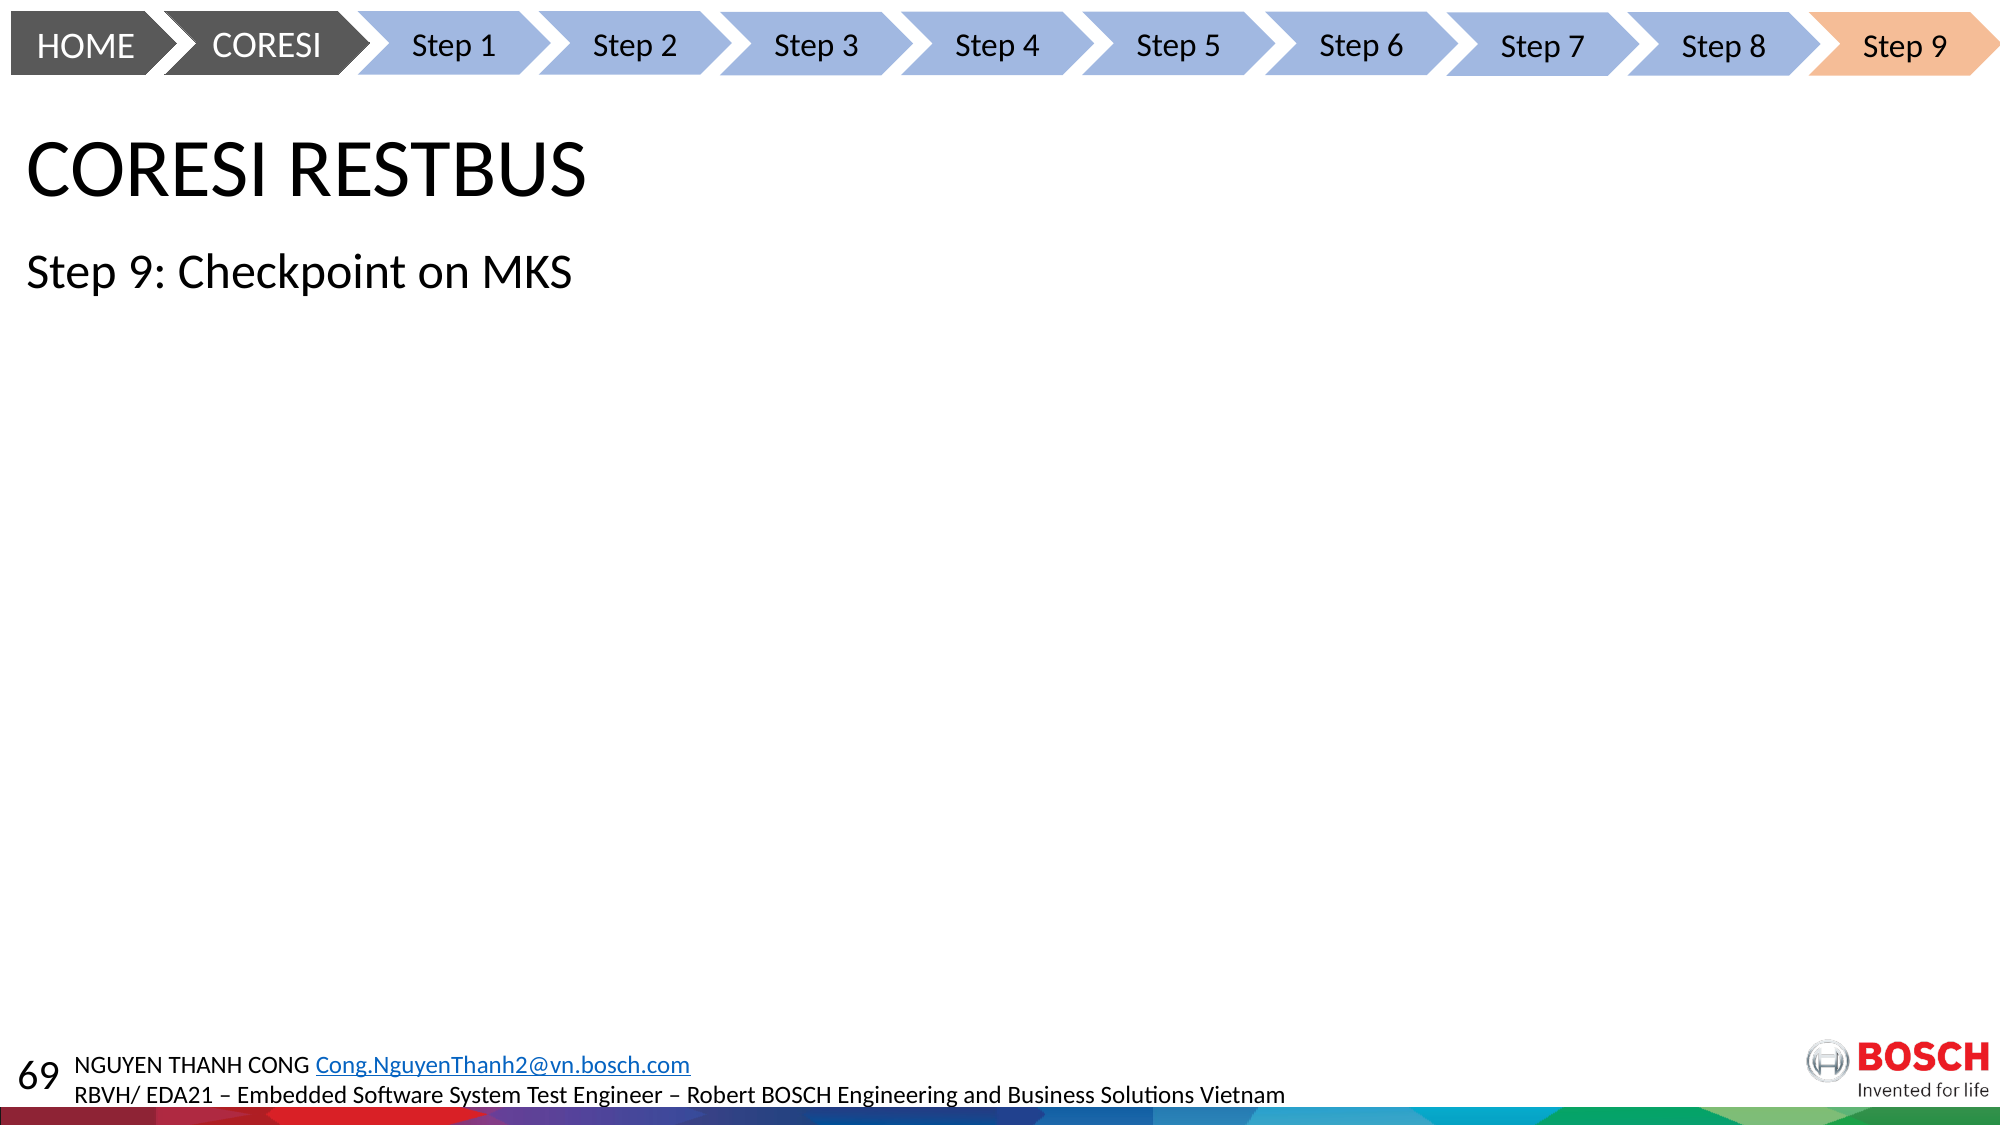

CORESI
Step 1
Step 2
HOME
Step 5
Step 4
Step 6
Step 3
Step 9
Step 8
Step 7
# CORESI RESTBUS
Step 9: Checkpoint on MKS